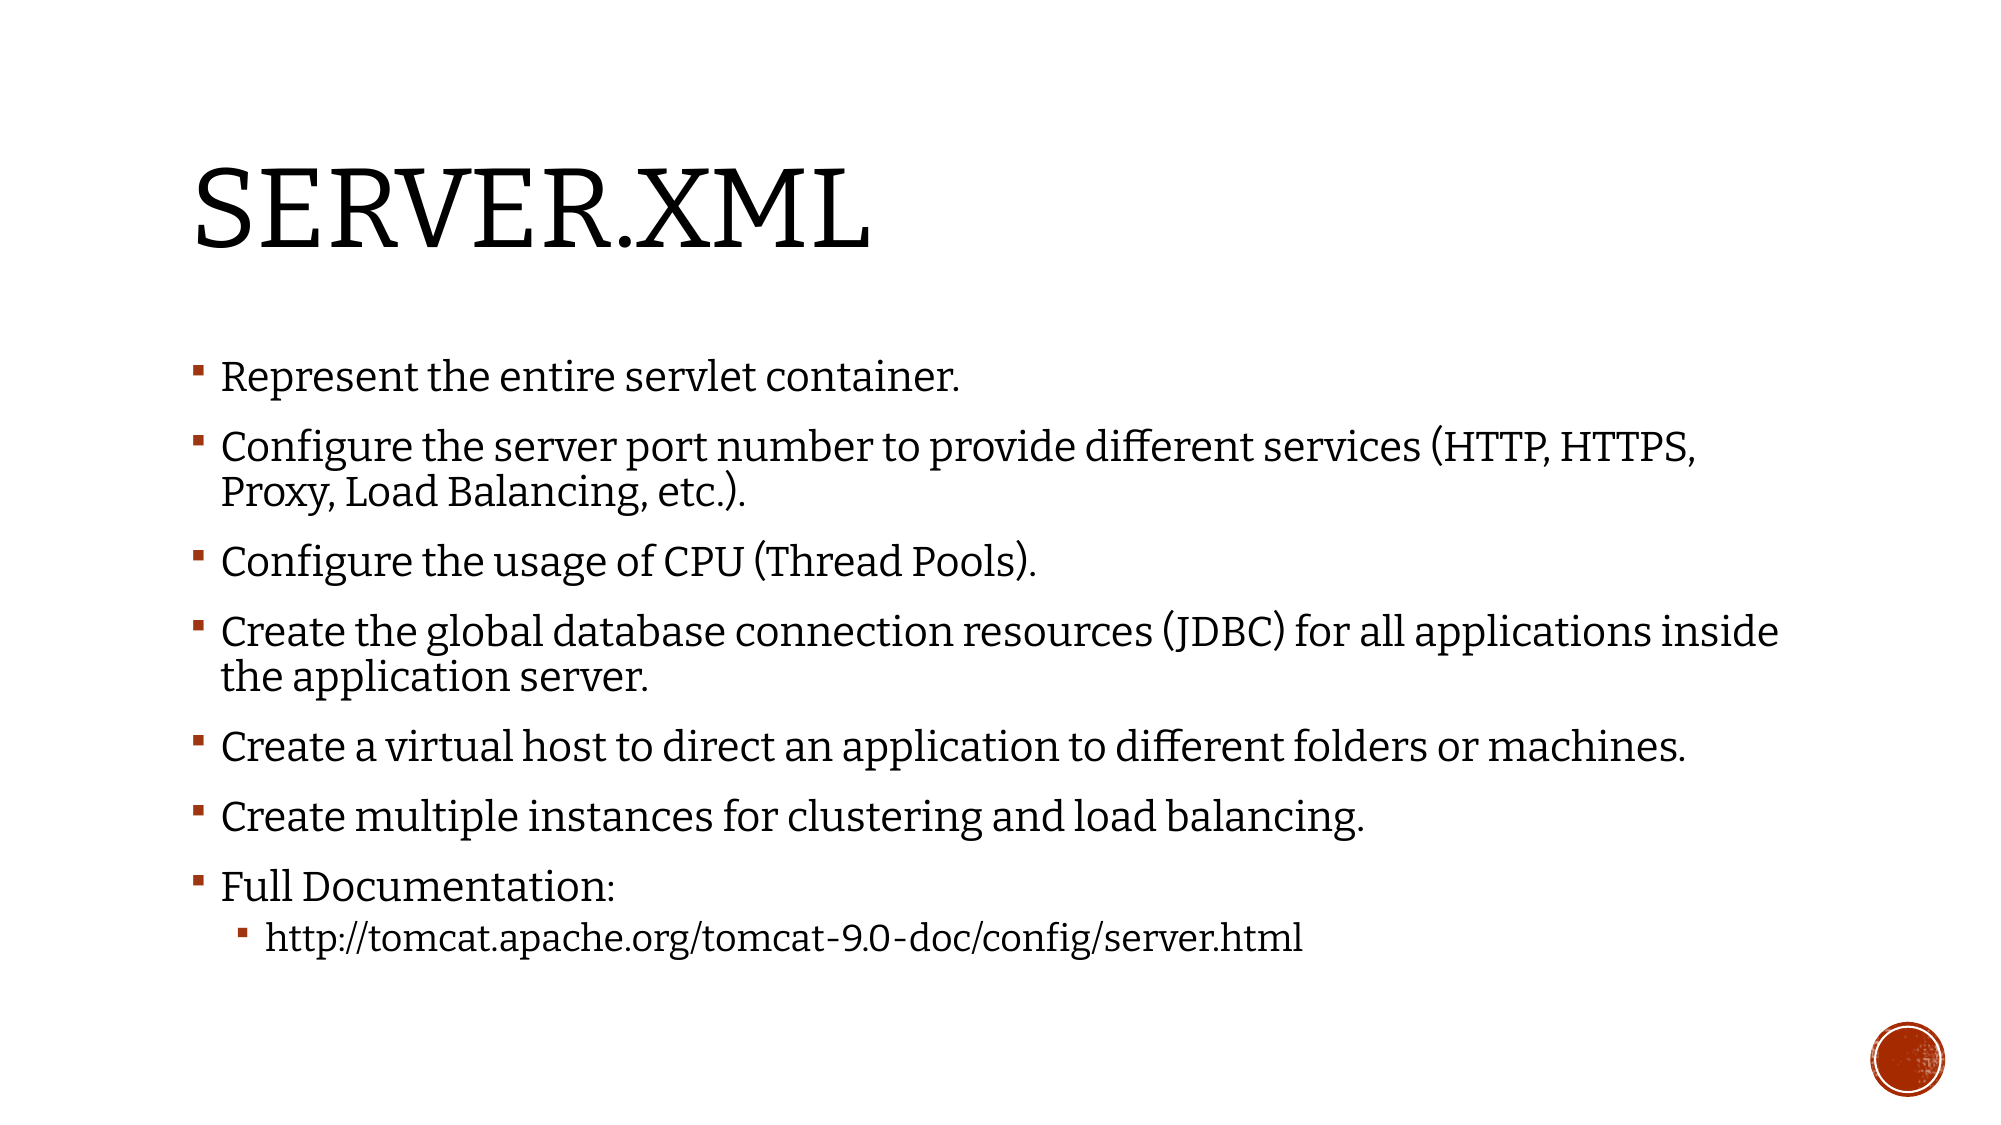

# server.xml
Represent the entire servlet container.
Configure the server port number to provide different services (HTTP, HTTPS, Proxy, Load Balancing, etc.).
Configure the usage of CPU (Thread Pools).
Create the global database connection resources (JDBC) for all applications inside the application server.
Create a virtual host to direct an application to different folders or machines.
Create multiple instances for clustering and load balancing.
Full Documentation:
http://tomcat.apache.org/tomcat-9.0-doc/config/server.html